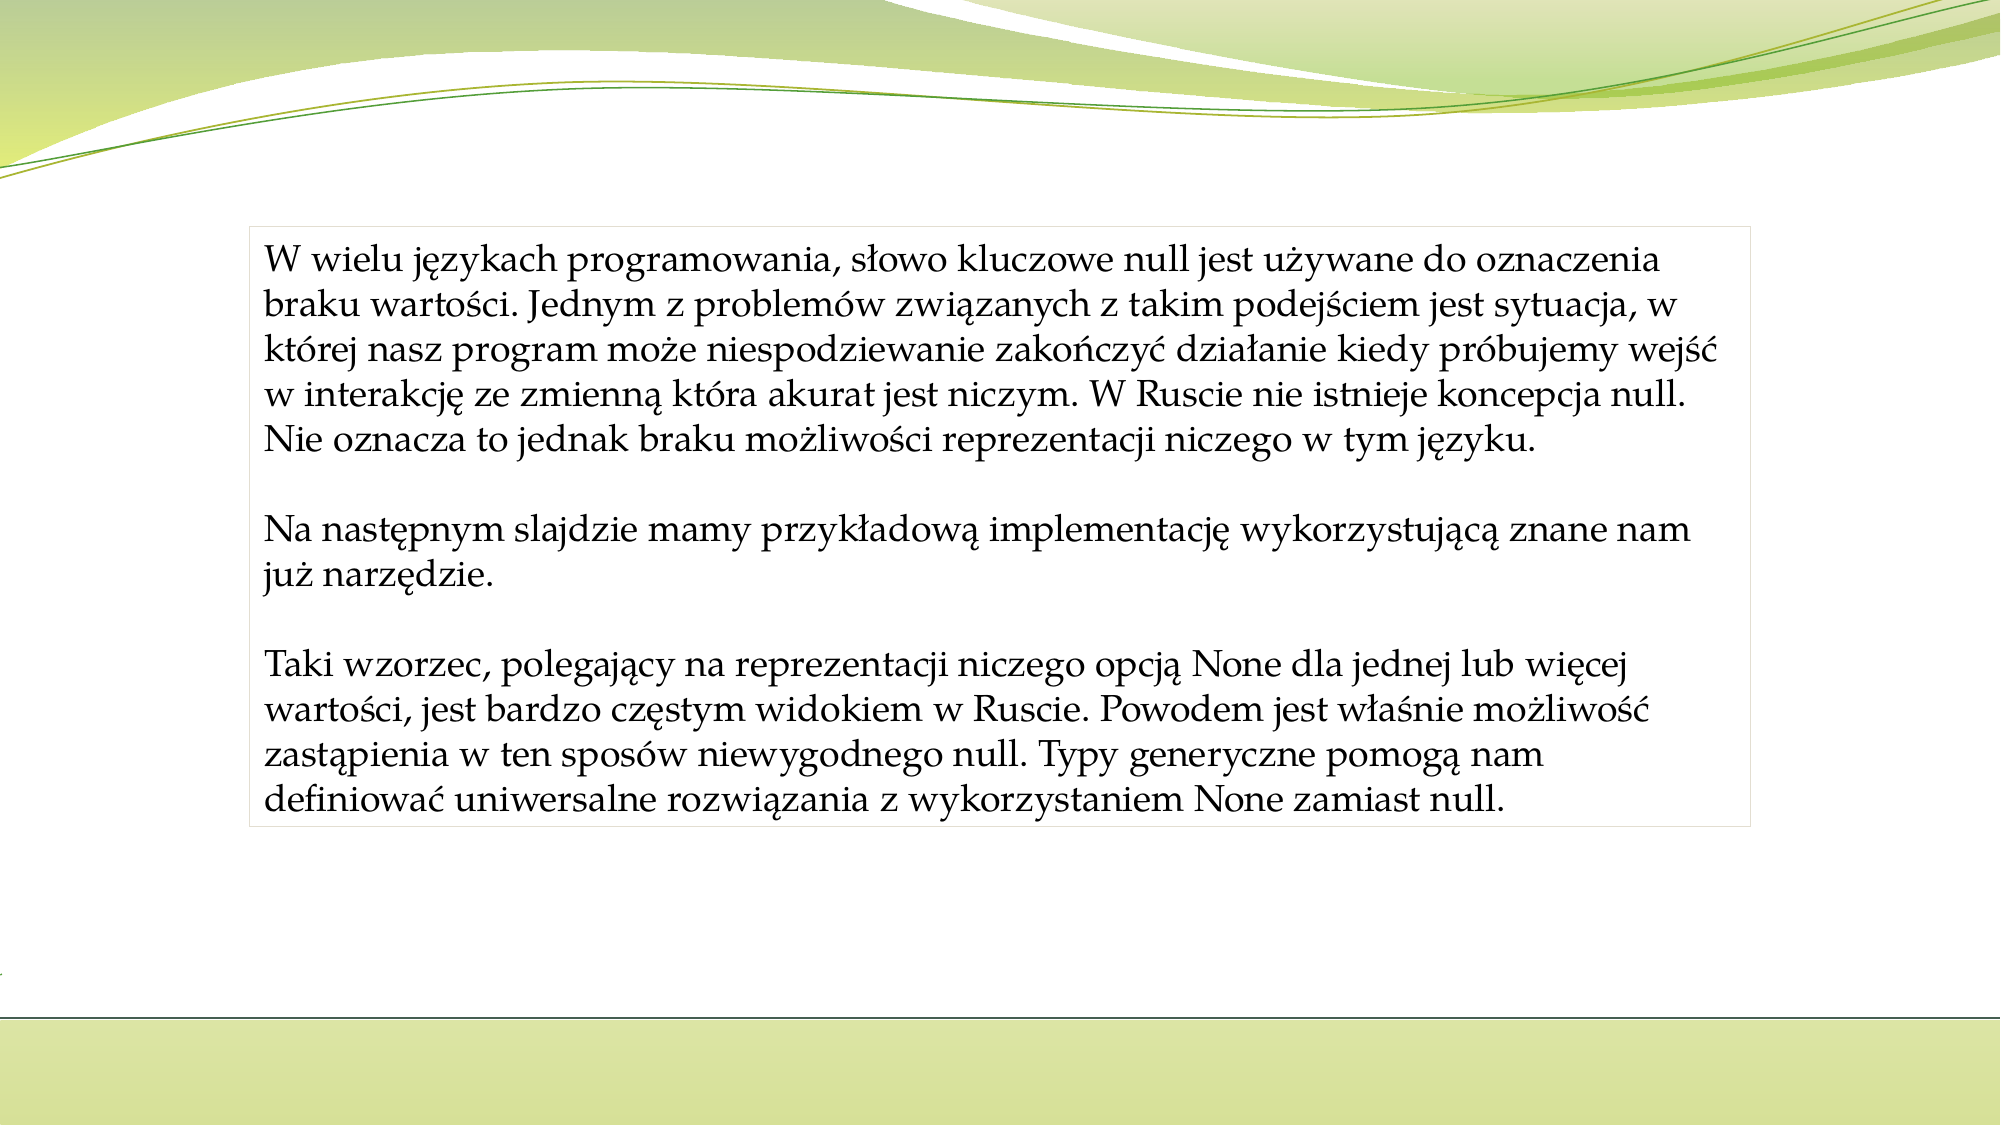

W wielu językach programowania, słowo kluczowe null jest używane do oznaczenia braku wartości. Jednym z problemów związanych z takim podejściem jest sytuacja, w której nasz program może niespodziewanie zakończyć działanie kiedy próbujemy wejść w interakcję ze zmienną która akurat jest niczym. W Ruscie nie istnieje koncepcja null. Nie oznacza to jednak braku możliwości reprezentacji niczego w tym języku.

Na następnym slajdzie mamy przykładową implementację wykorzystującą znane nam już narzędzie.

Taki wzorzec, polegający na reprezentacji niczego opcją None dla jednej lub więcej wartości, jest bardzo częstym widokiem w Ruscie. Powodem jest właśnie możliwość zastąpienia w ten sposów niewygodnego null. Typy generyczne pomogą nam definiować uniwersalne rozwiązania z wykorzystaniem None zamiast null.